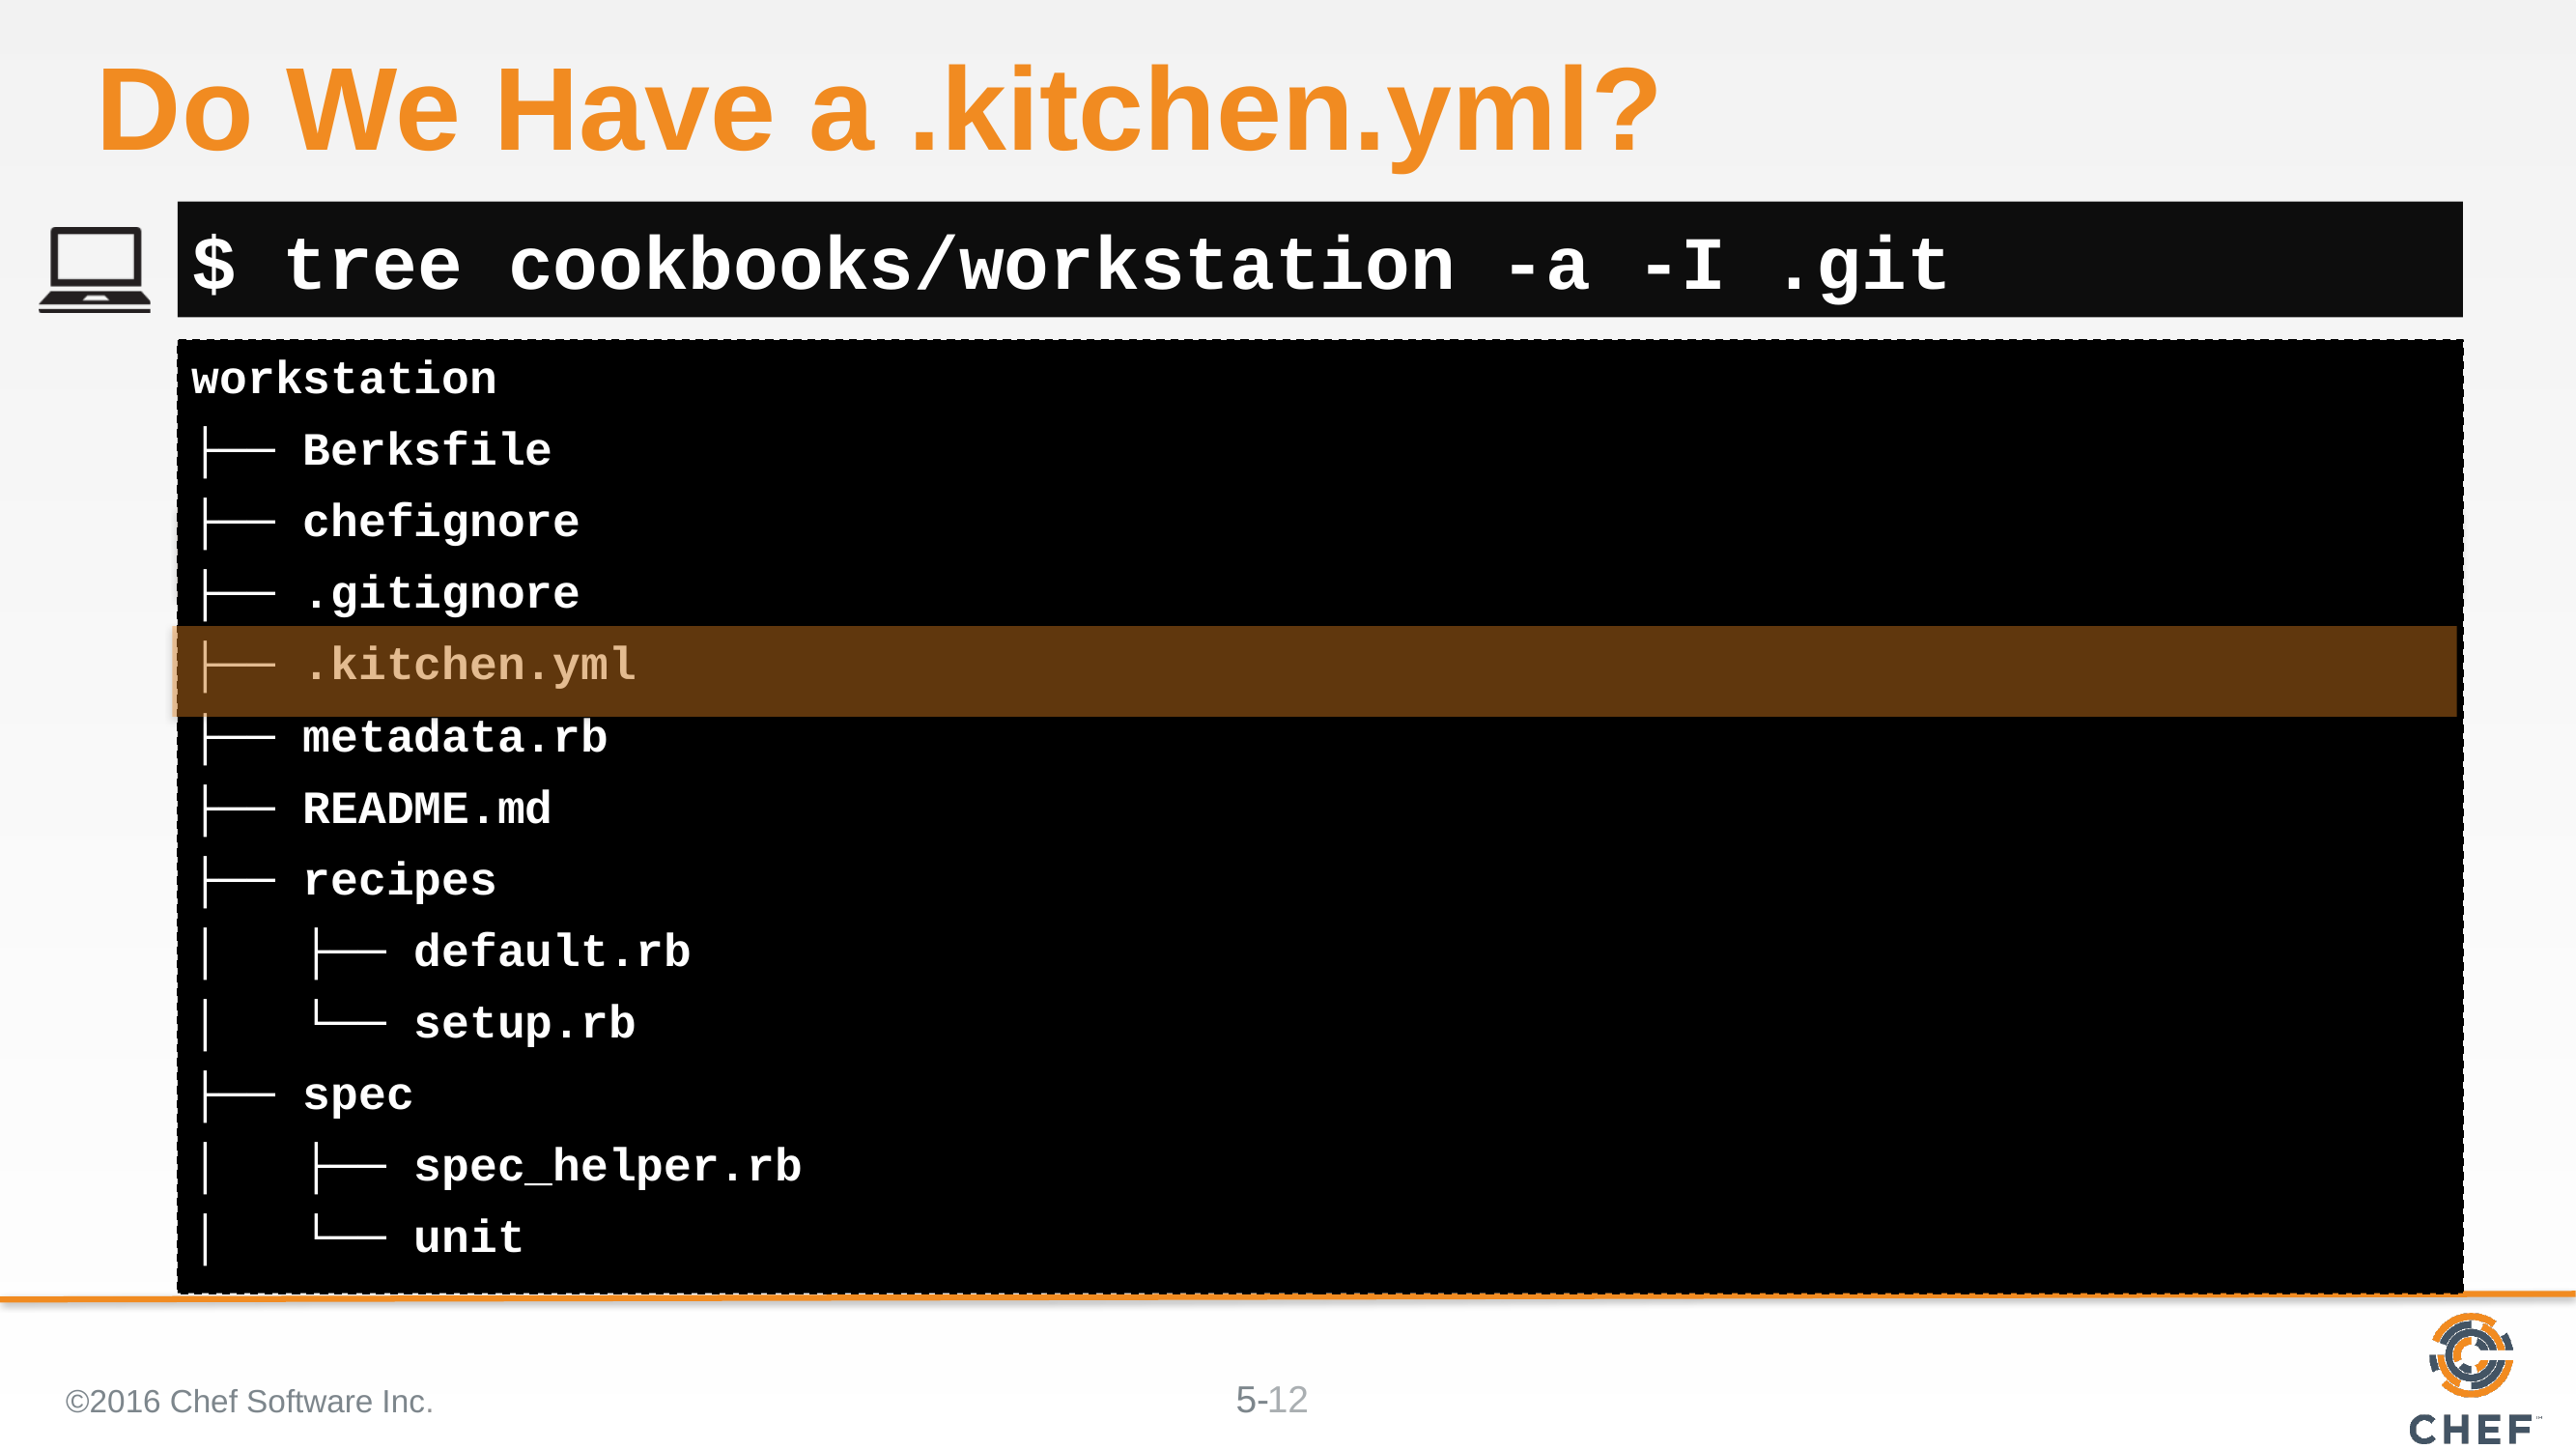

# Do We Have a .kitchen.yml?
$ tree cookbooks/workstation -a -I .git
workstation
├── Berksfile
├── chefignore
├── .gitignore
├── .kitchen.yml
├── metadata.rb
├── README.md
├── recipes
│   ├── default.rb
│   └── setup.rb
├── spec
│   ├── spec_helper.rb
│   └── unit

©2016 Chef Software Inc.
12